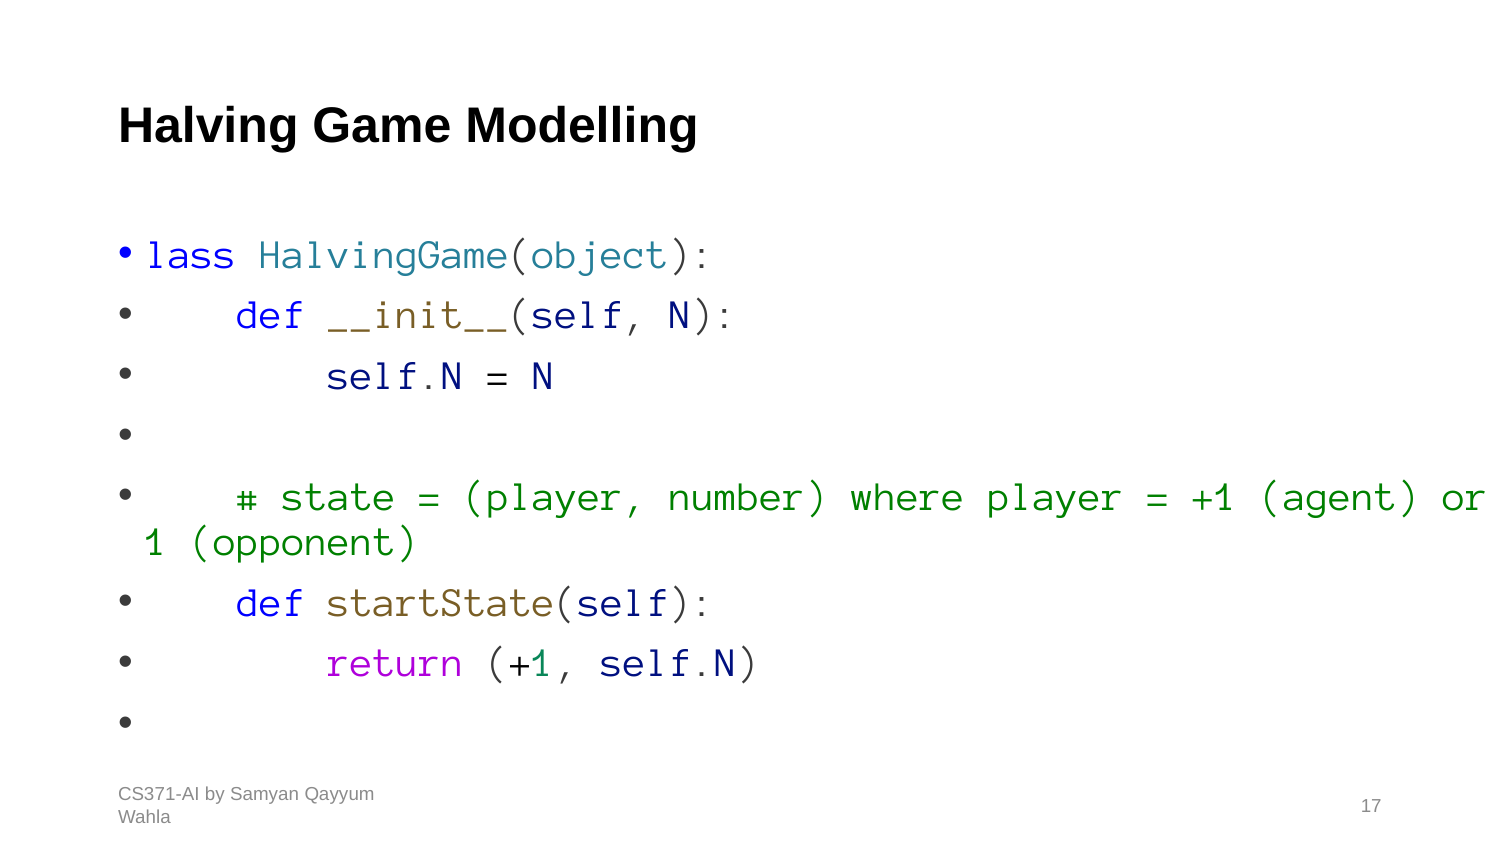

# Halving Game Modelling
lass HalvingGame(object):
    def __init__(self, N):
        self.N = N

    # state = (player, number) where player = +1 (agent) or -1 (opponent)
    def startState(self):
        return (+1, self.N)

CS371-AI by Samyan Qayyum Wahla
17